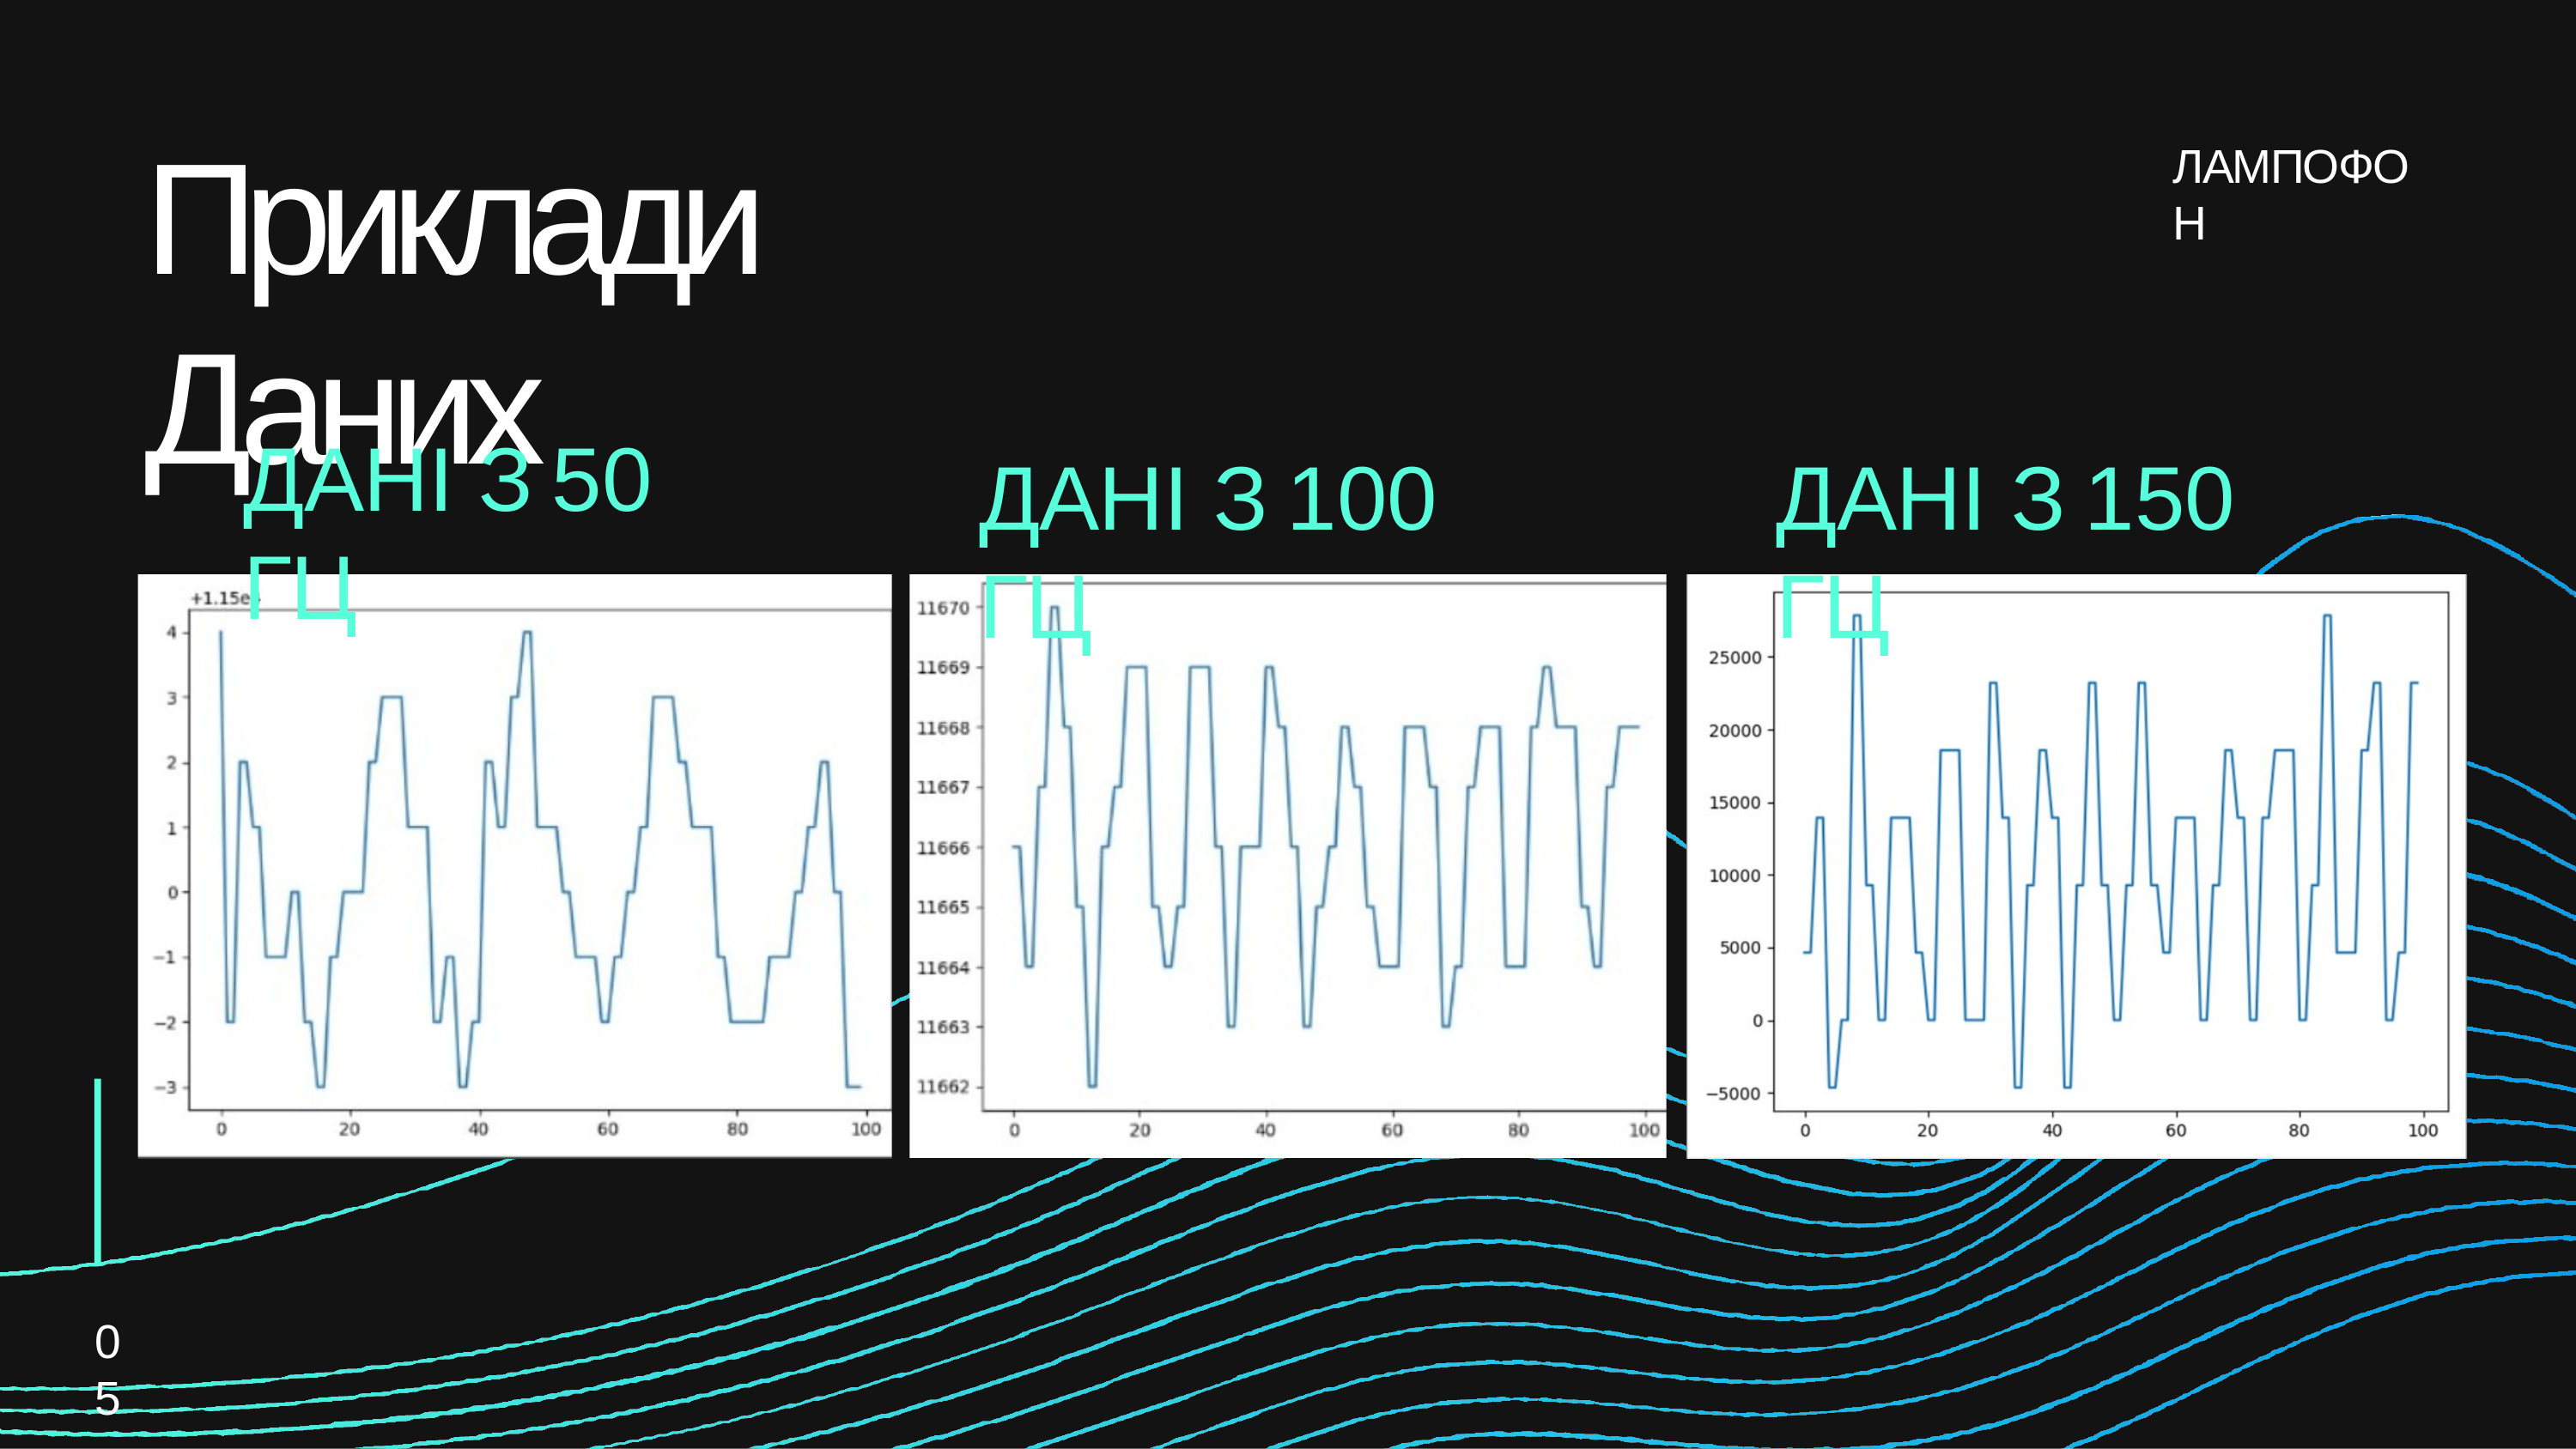

# Приклади Даних
ЛАМПОФОН
ДАНІ З 50 ГЦ
ДАНІ З 100 ГЦ
ДАНІ З 150 ГЦ

05